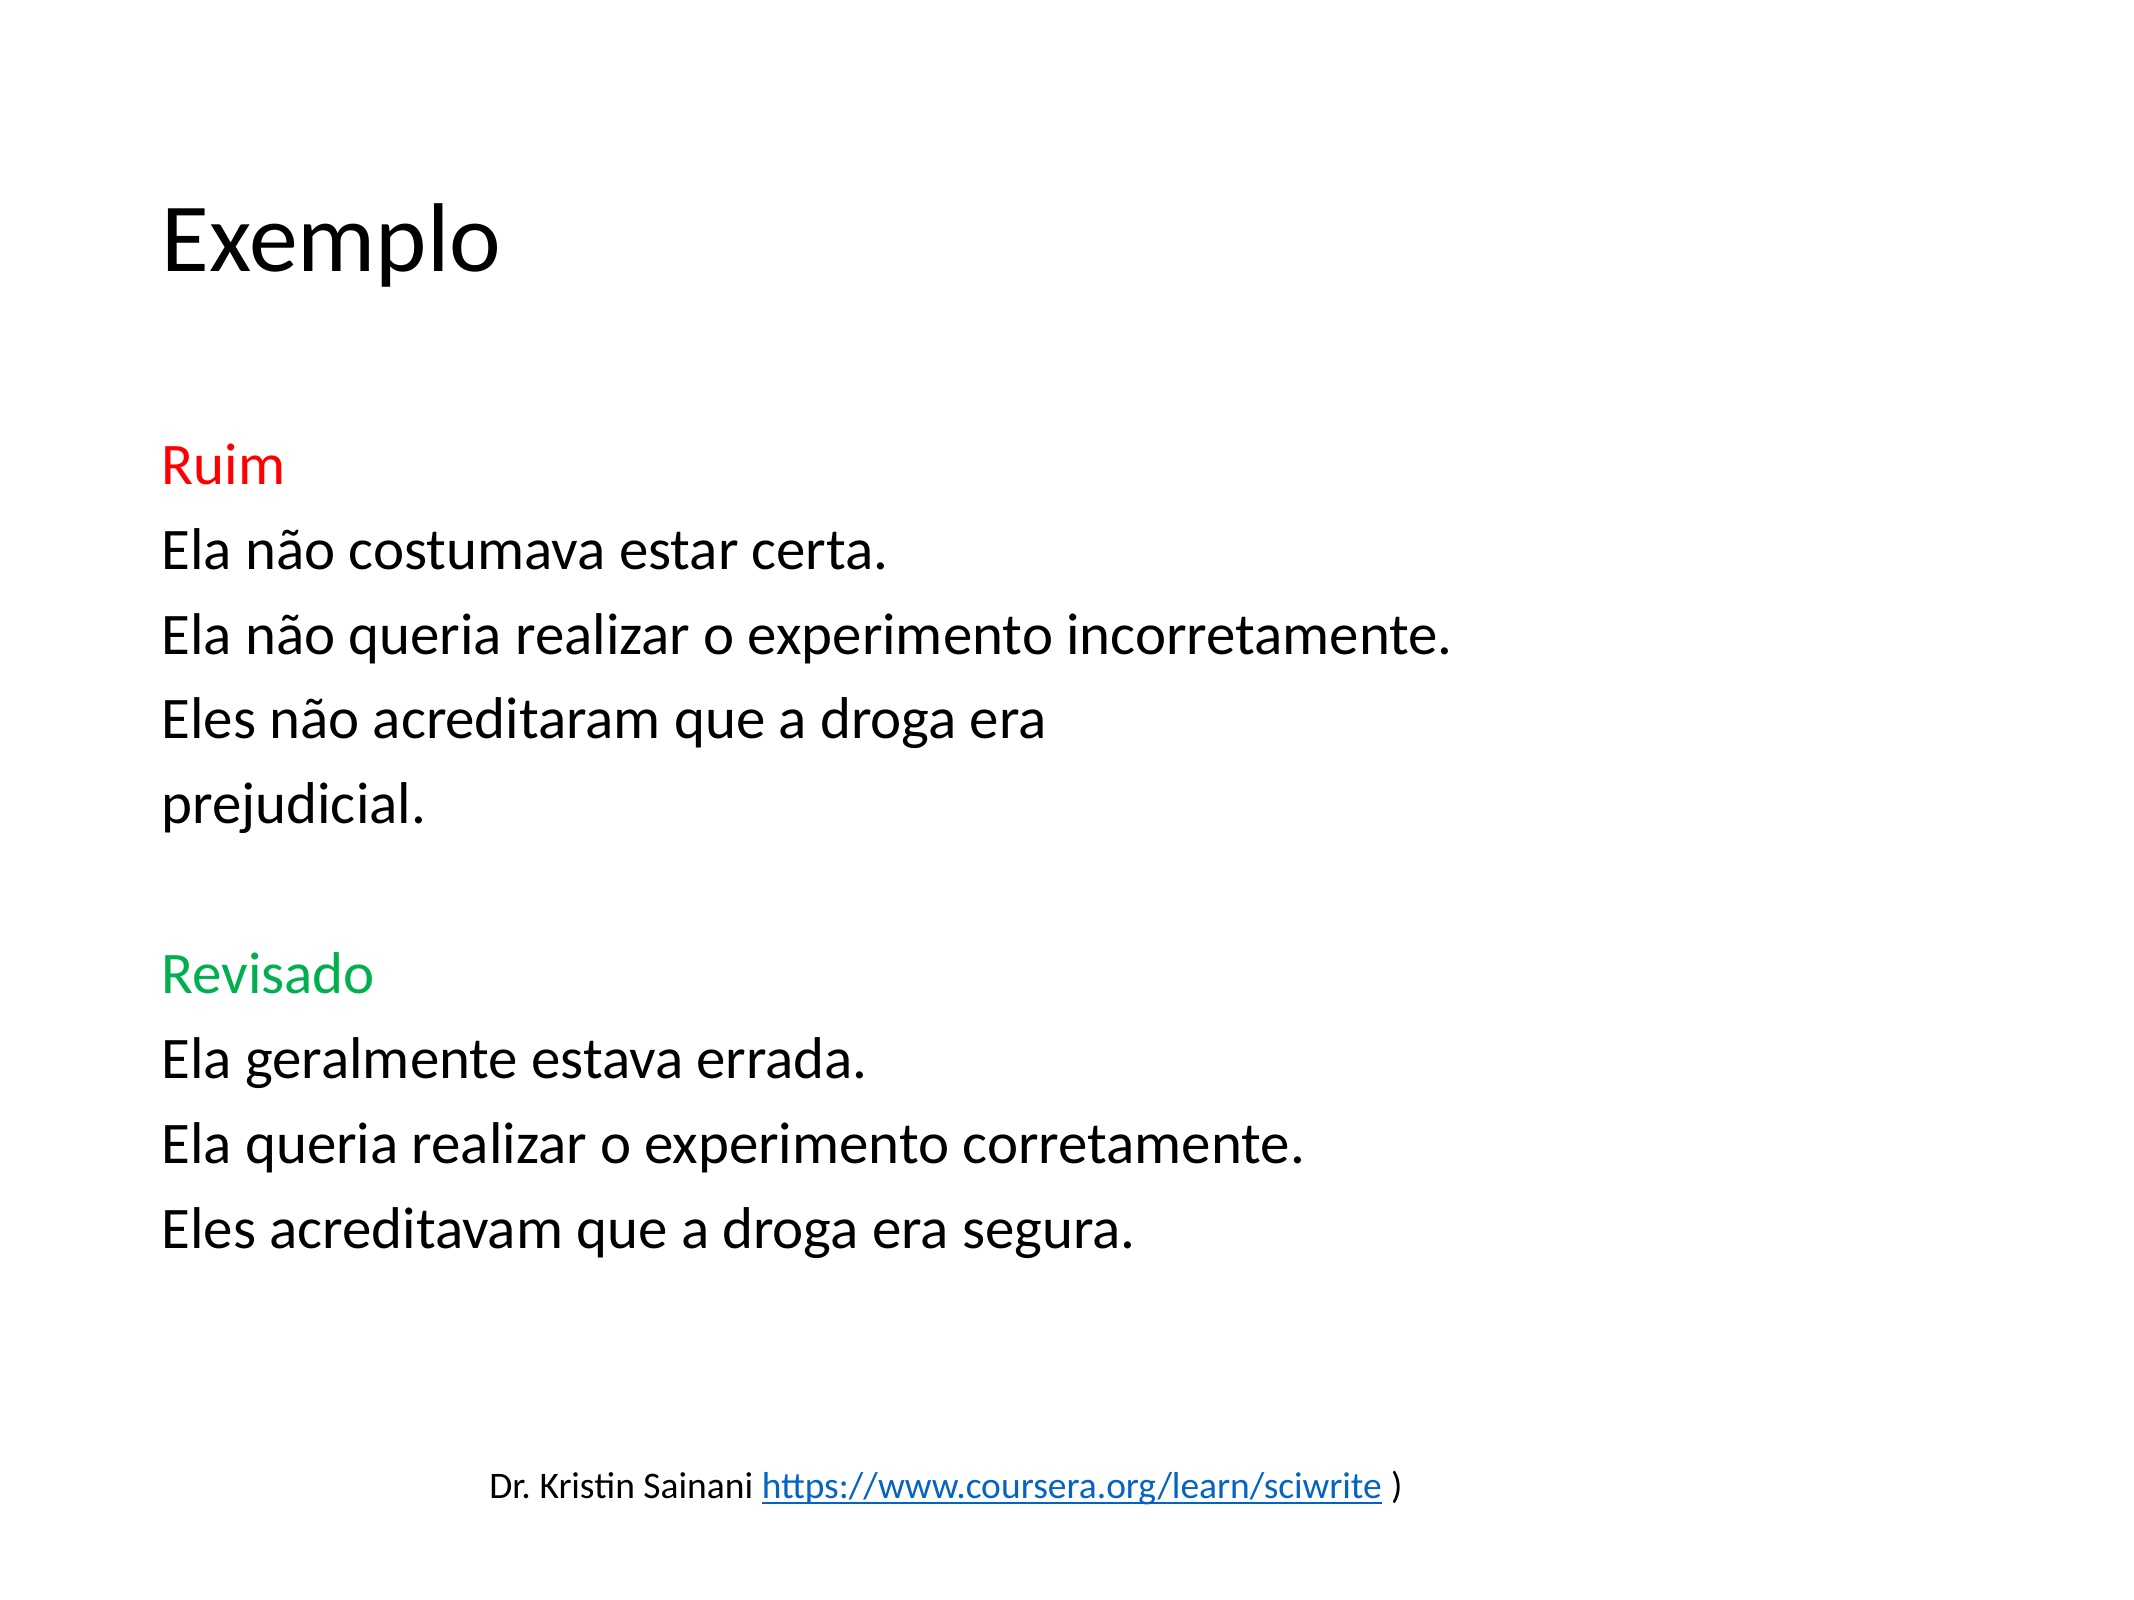

# Exemplo
Ruim
Ela não costumava estar certa.
Ela não queria realizar o experimento incorretamente.
Eles não acreditaram que a droga era
prejudicial.

Revisado
Ela geralmente estava errada.
Ela queria realizar o experimento corretamente.
Eles acreditavam que a droga era segura.

Dr. Kristin Sainani https://www.coursera.org/learn/sciwrite )